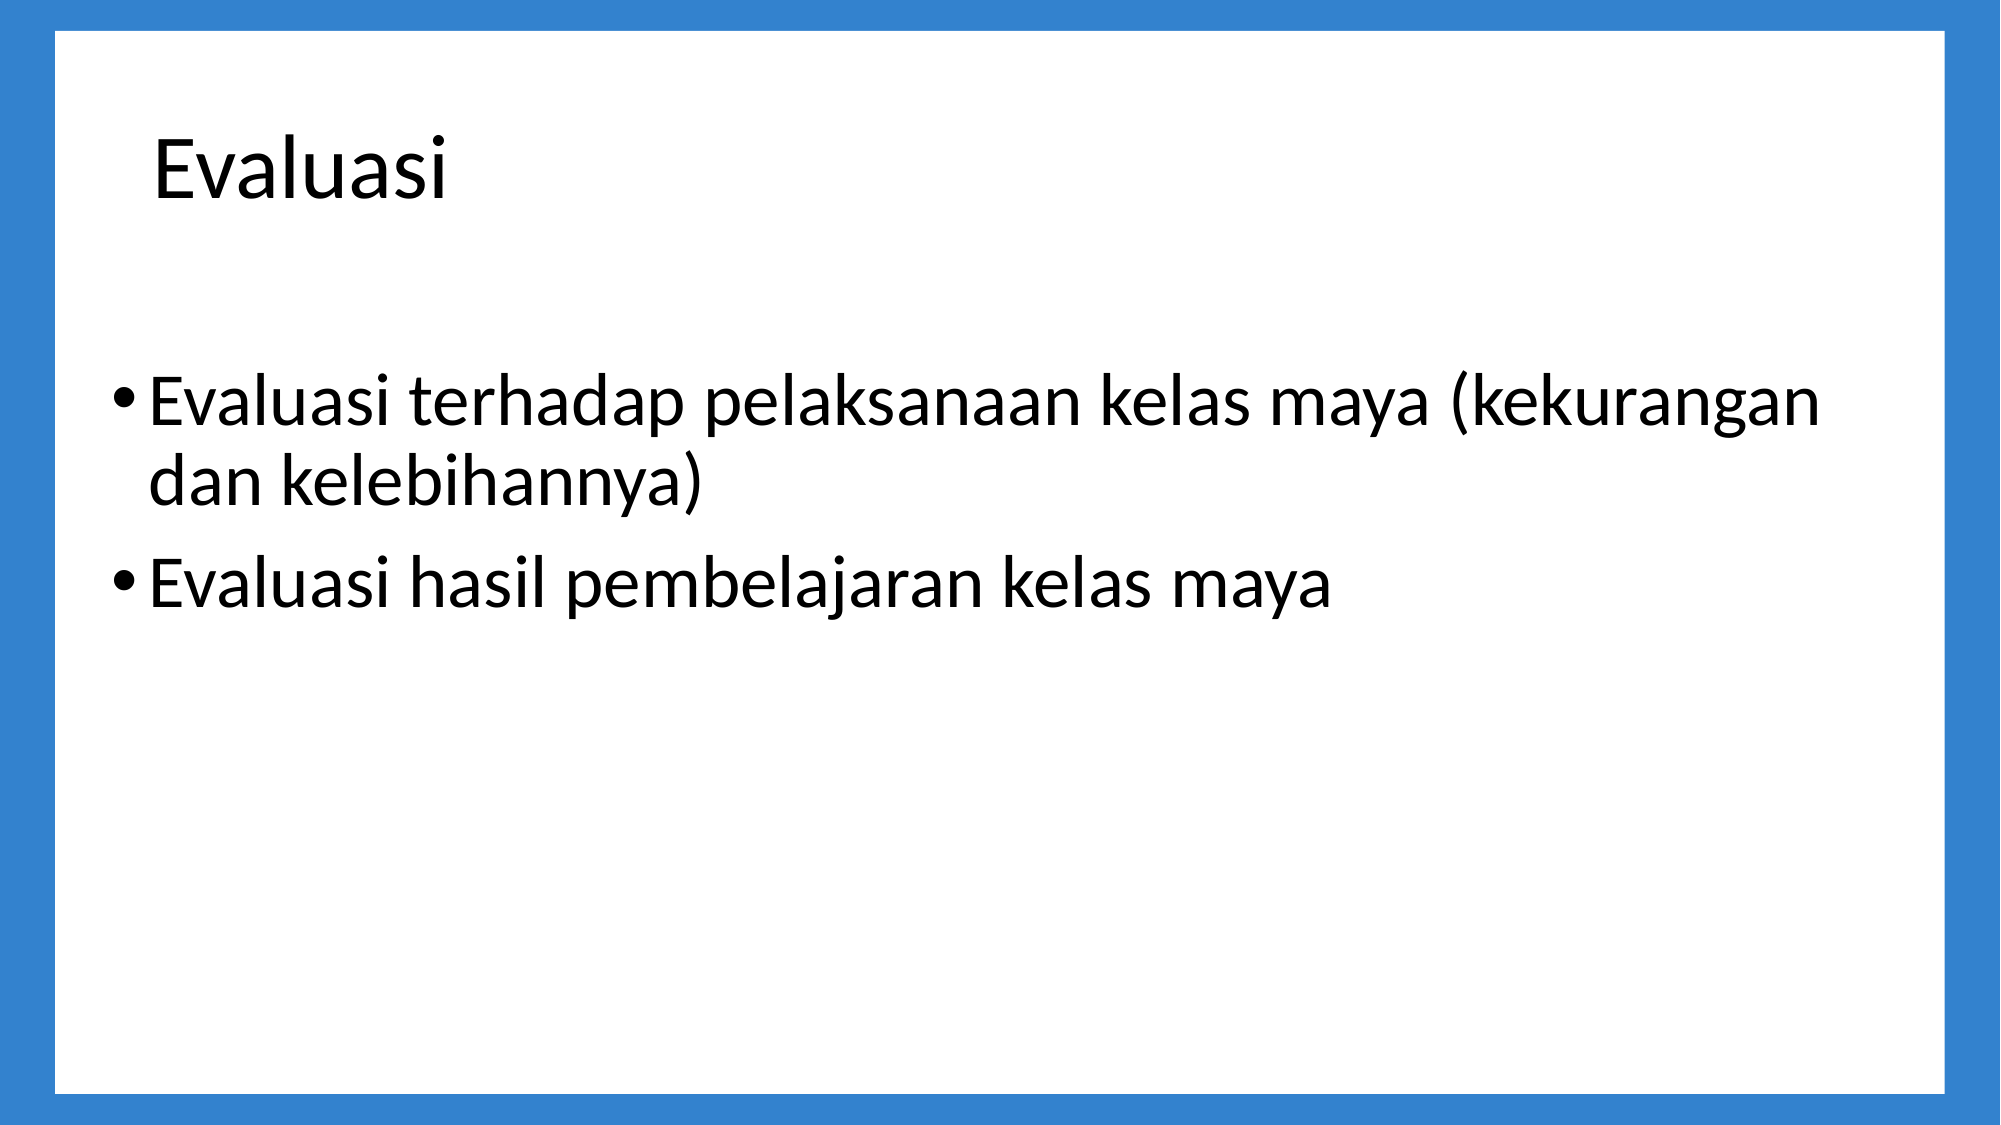

# Evaluasi
Evaluasi terhadap pelaksanaan kelas maya (kekurangan dan kelebihannya)
Evaluasi hasil pembelajaran kelas maya